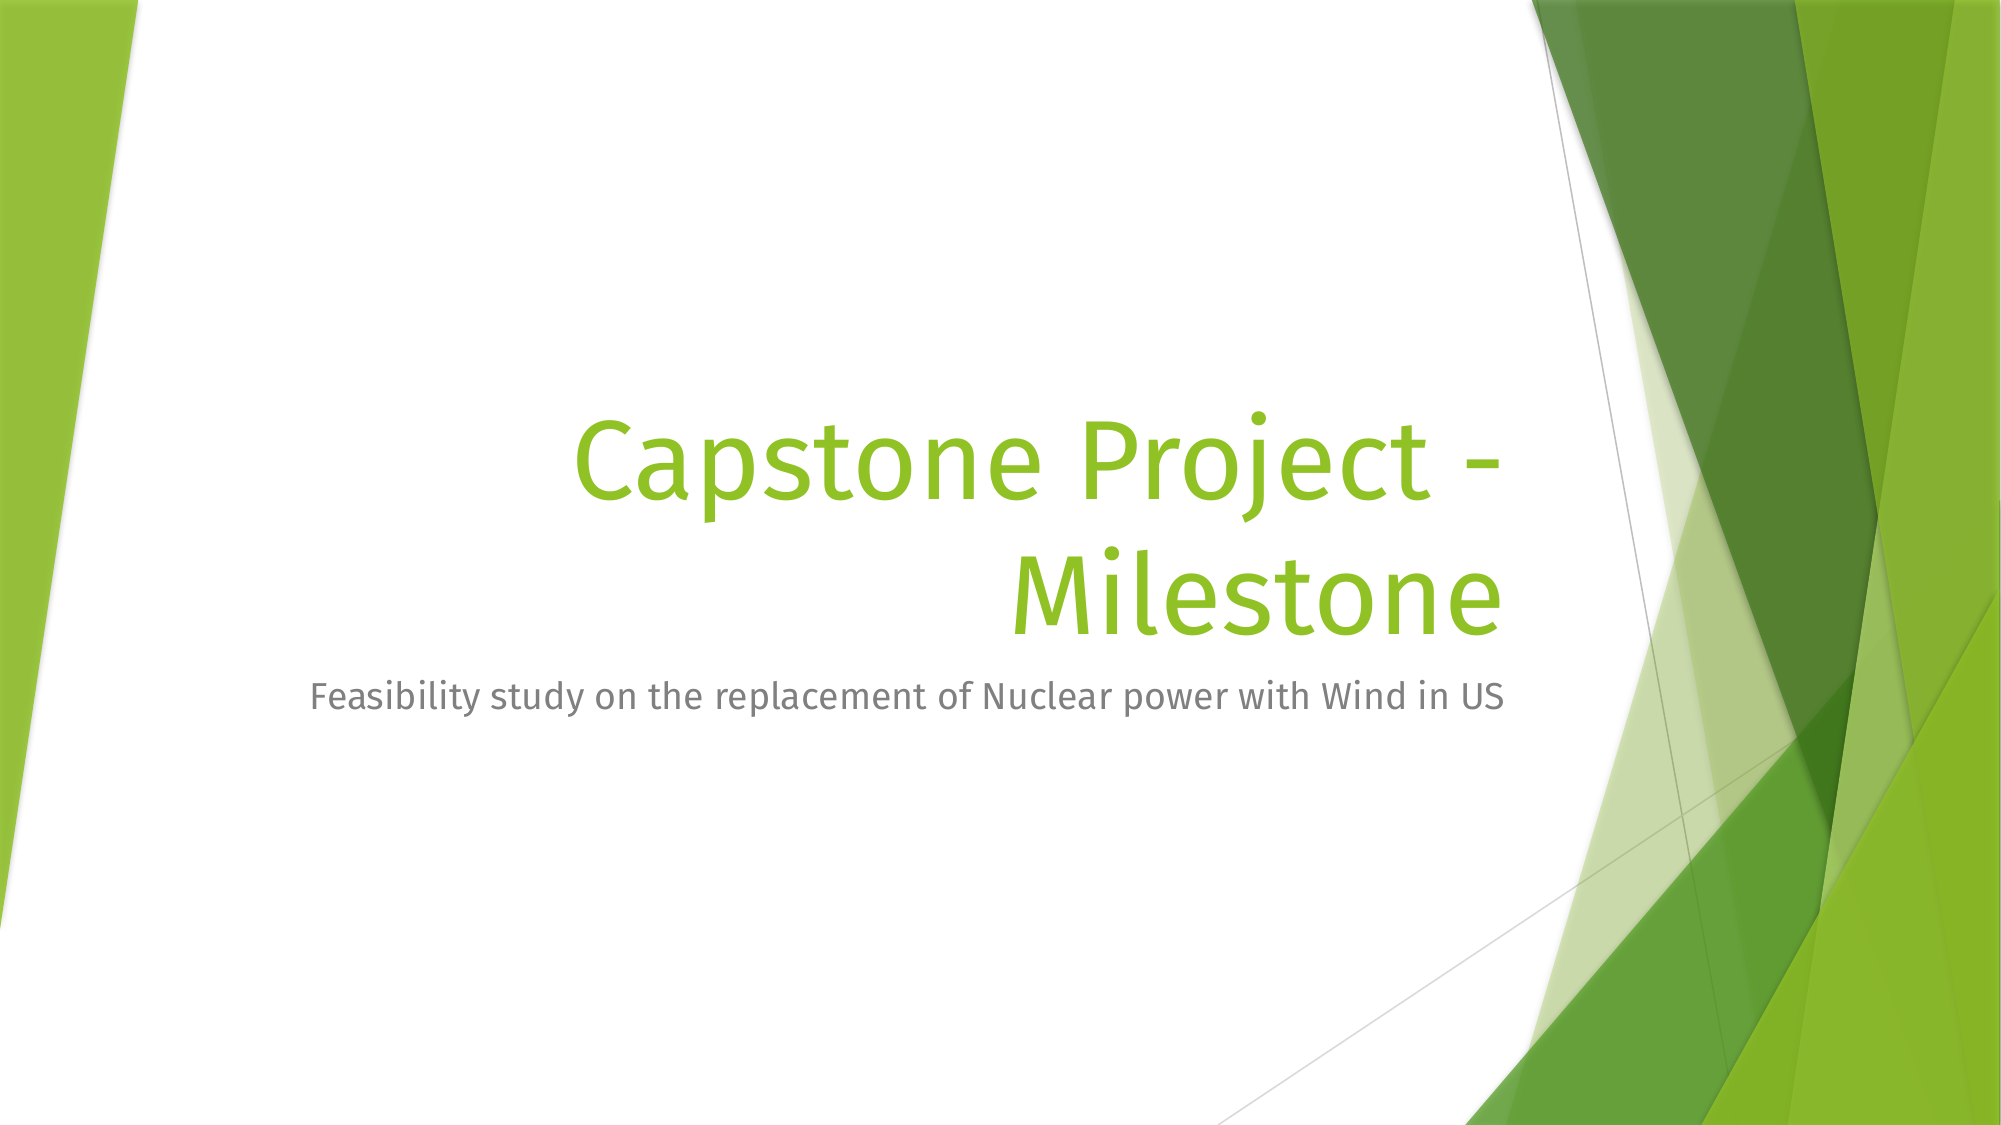

# Capstone Project - Milestone
Feasibility study on the replacement of Nuclear power with Wind in US